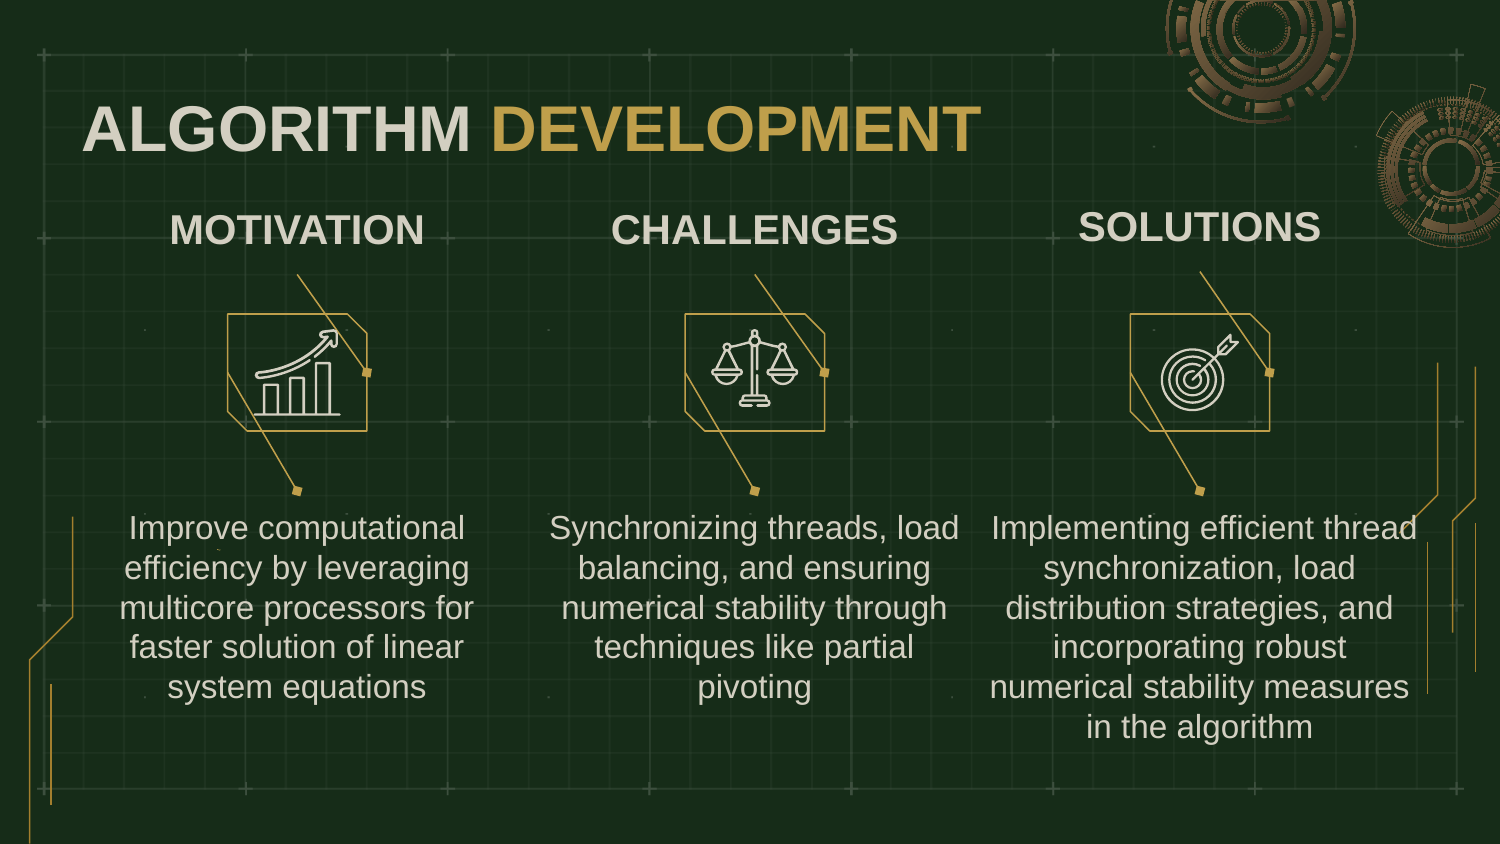

# ALGORITHM DEVELOPMENT
SOLUTIONS
MOTIVATION
CHALLENGES

Improve computational efficiency by leveraging multicore processors for faster solution of linear system equations

Synchronizing threads, load balancing, and ensuring numerical stability through techniques like partial pivoting

 Implementing efficient thread synchronization, load distribution strategies, and incorporating robust numerical stability measures in the algorithm